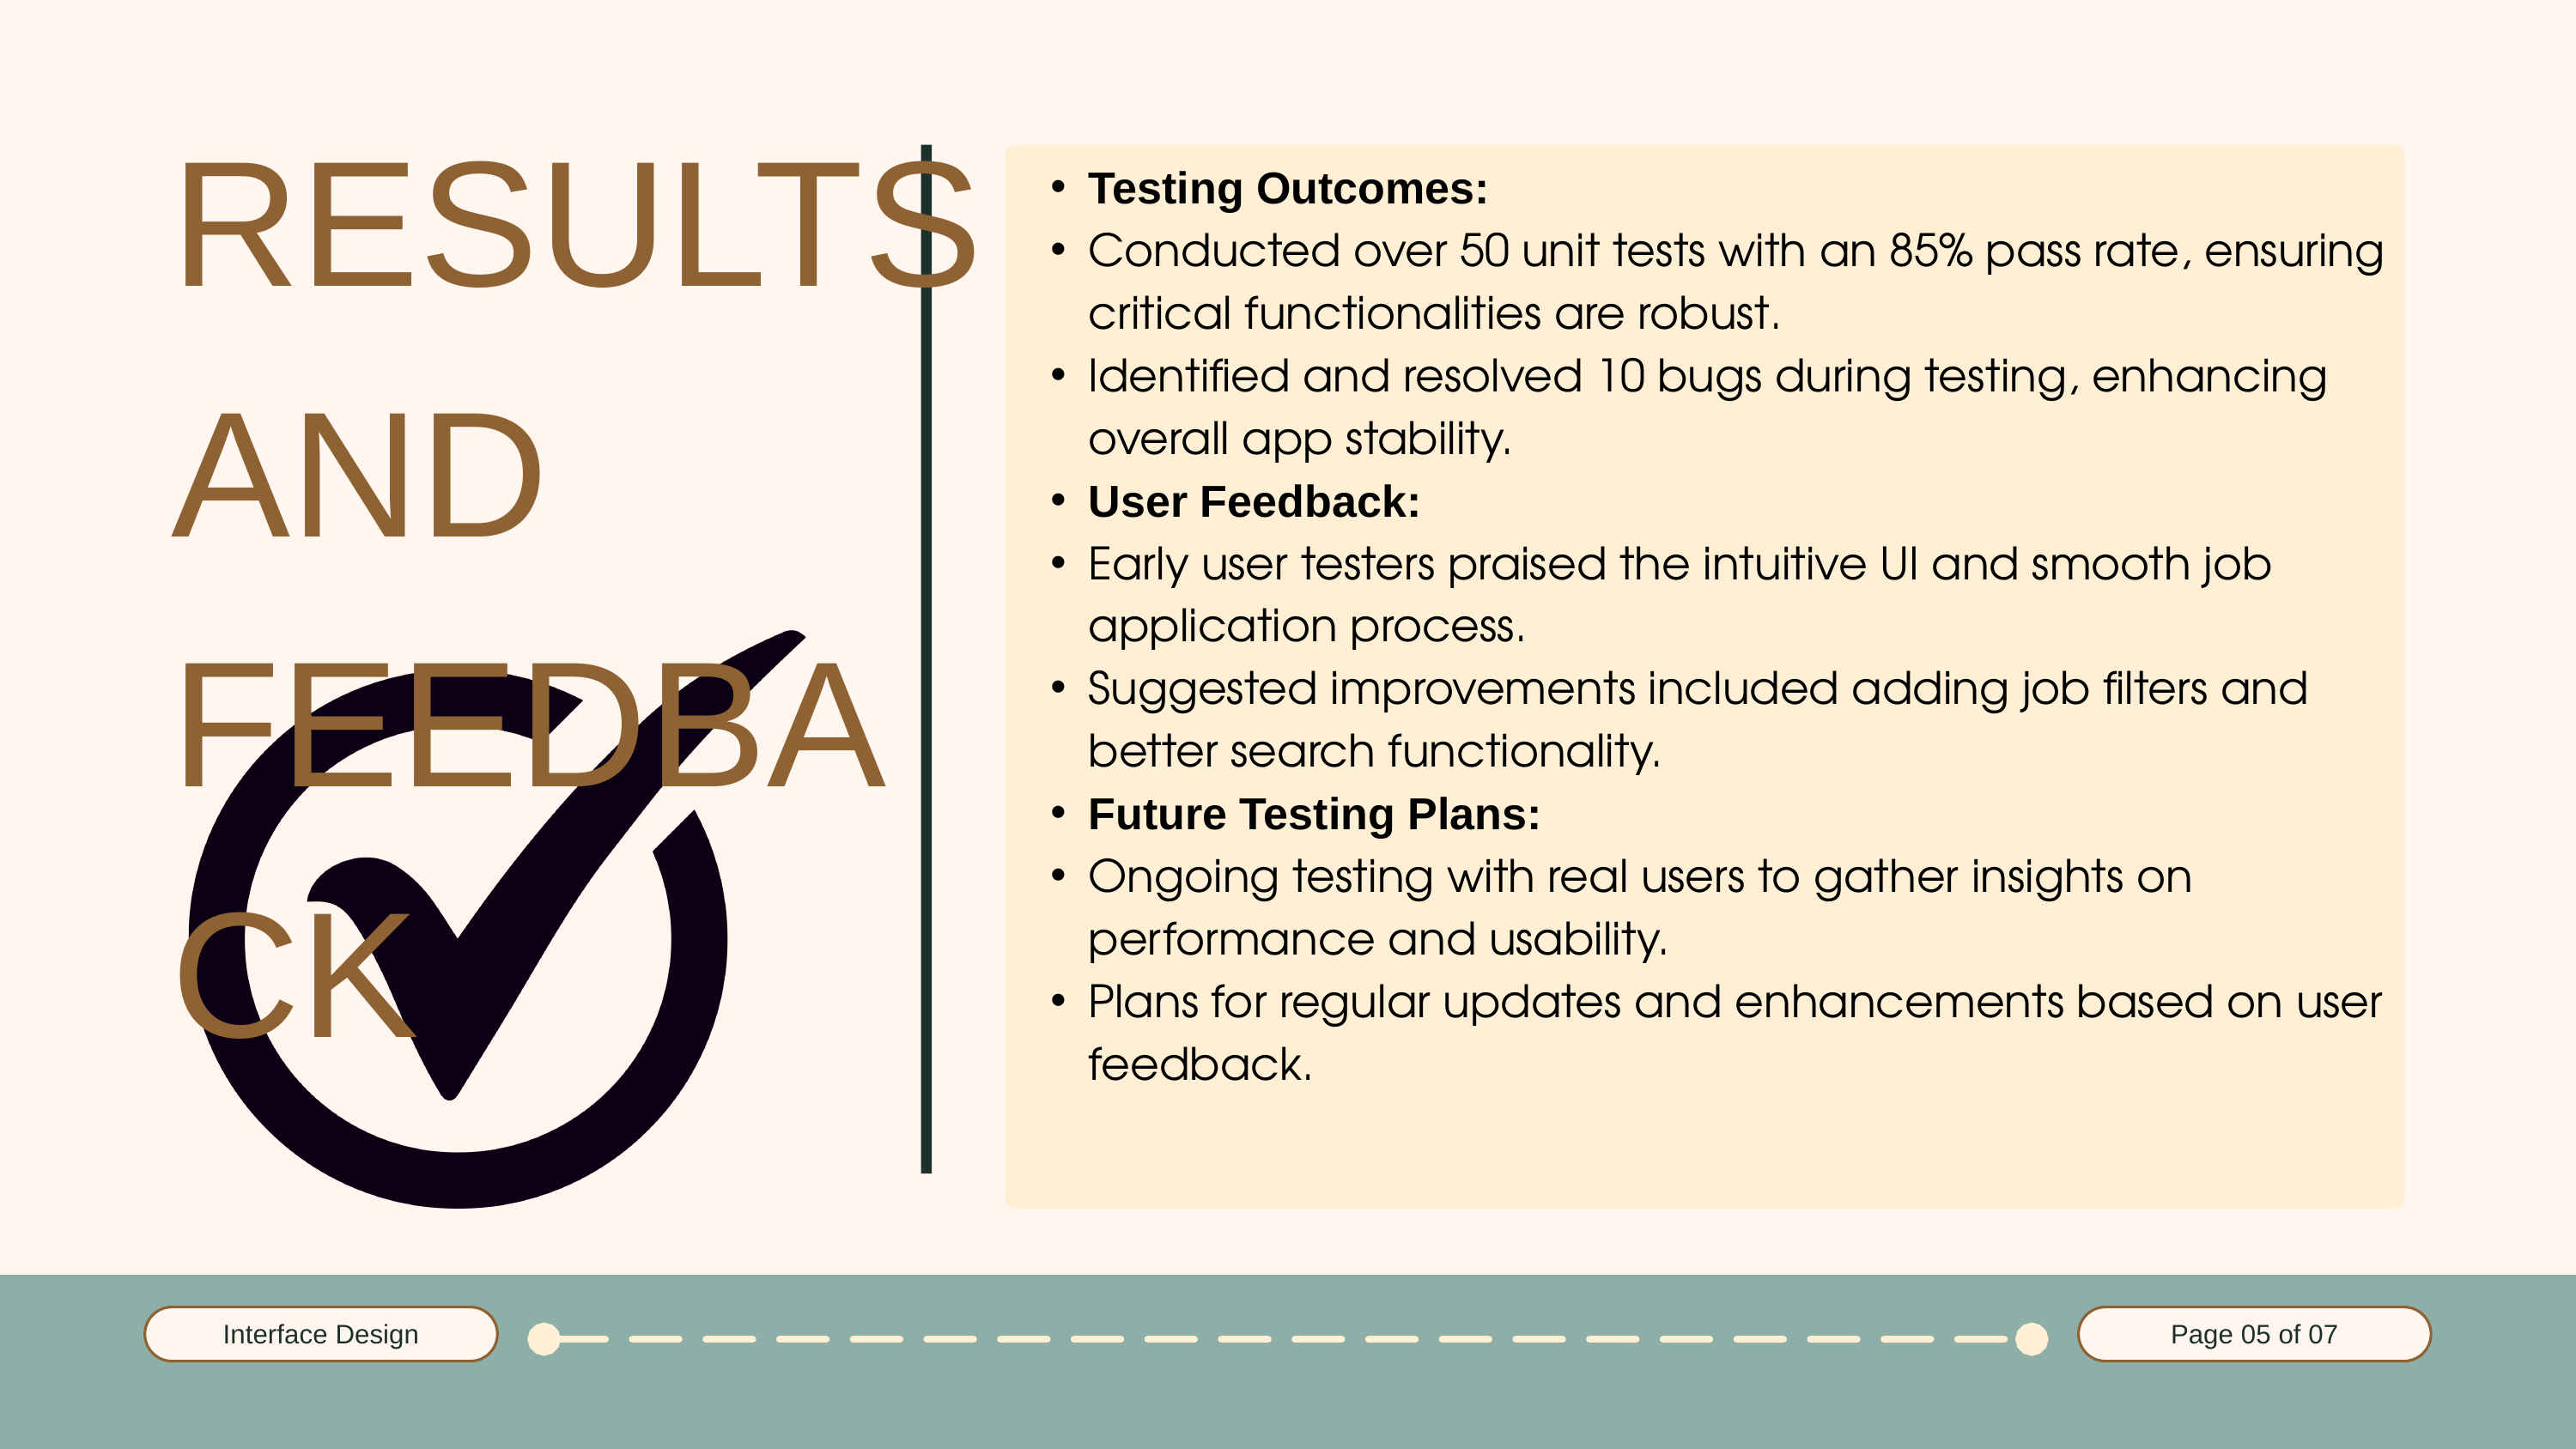

RESULTS AND FEEDBACK

Testing Outcomes:
Conducted over 50 unit tests with an 85% pass rate, ensuring critical functionalities are robust.
Identified and resolved 10 bugs during testing, enhancing overall app stability.
User Feedback:
Early user testers praised the intuitive UI and smooth job application process.
Suggested improvements included adding job filters and better search functionality.
Future Testing Plans:
Ongoing testing with real users to gather insights on performance and usability.
Plans for regular updates and enhancements based on user feedback.

Interface Design
Page 05 of 07